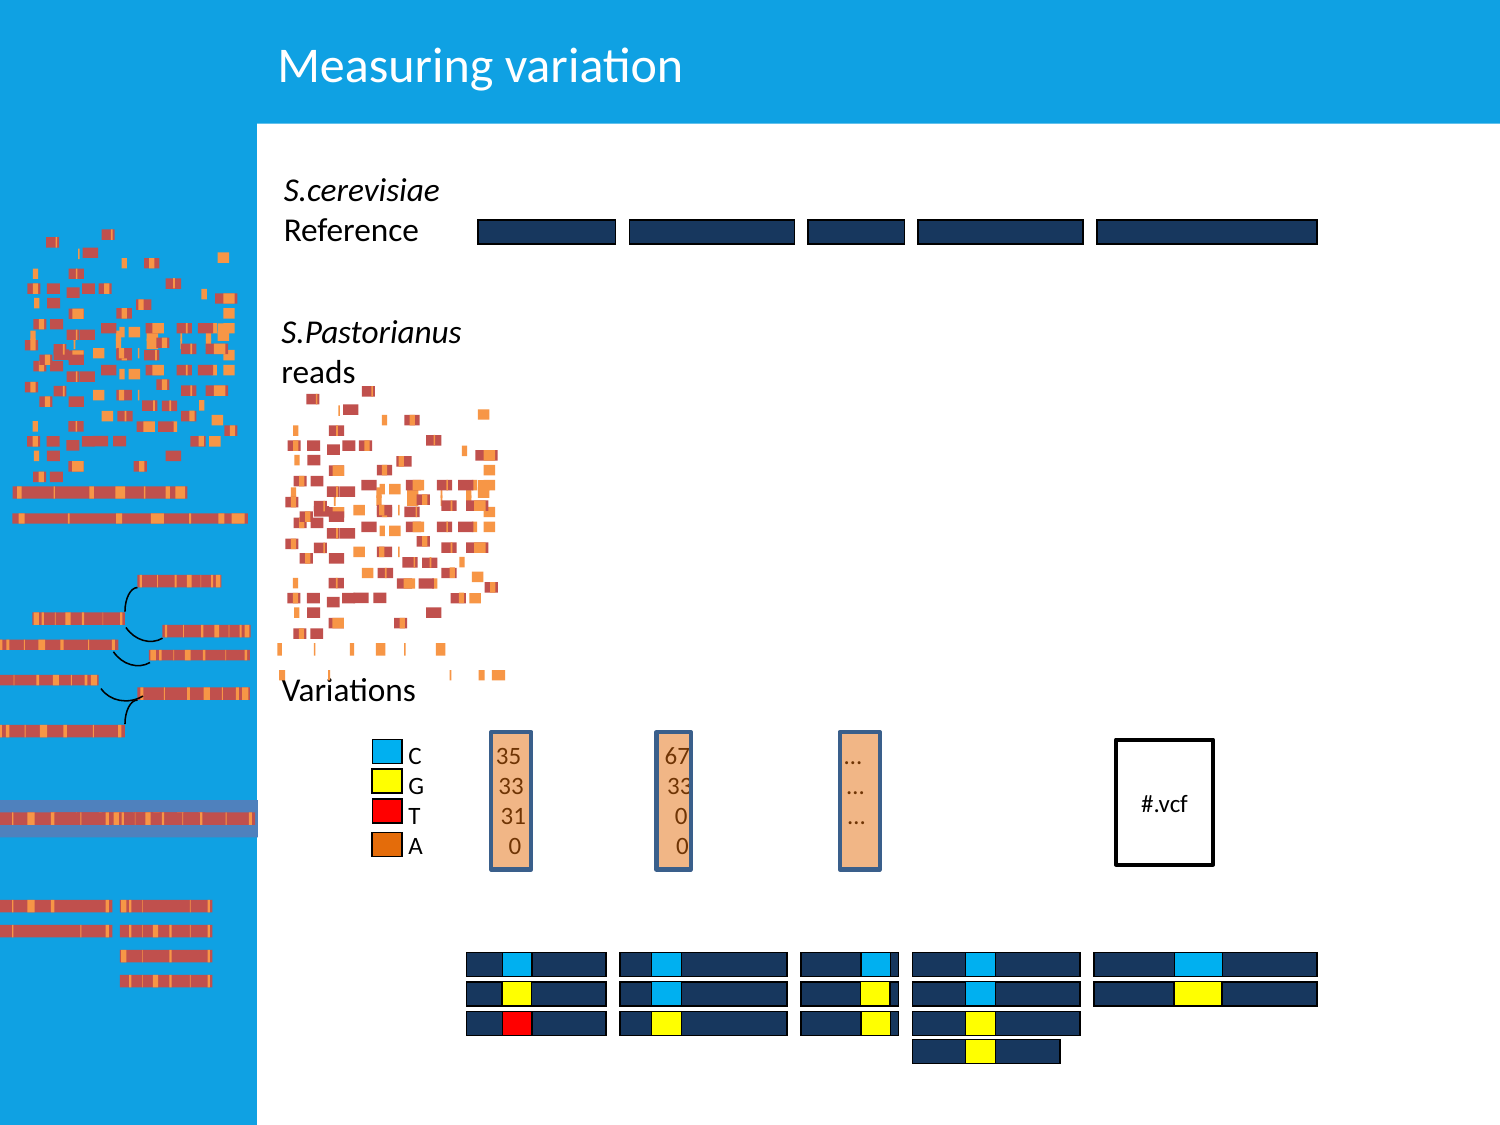

Measuring variation
S.cerevisiae
Reference

S.Pastorianus
reads

Variations
 C             35                         67                           …
 G             33                         33                           …
 T              31                          0                            …
 A               0                           0

#.vcf